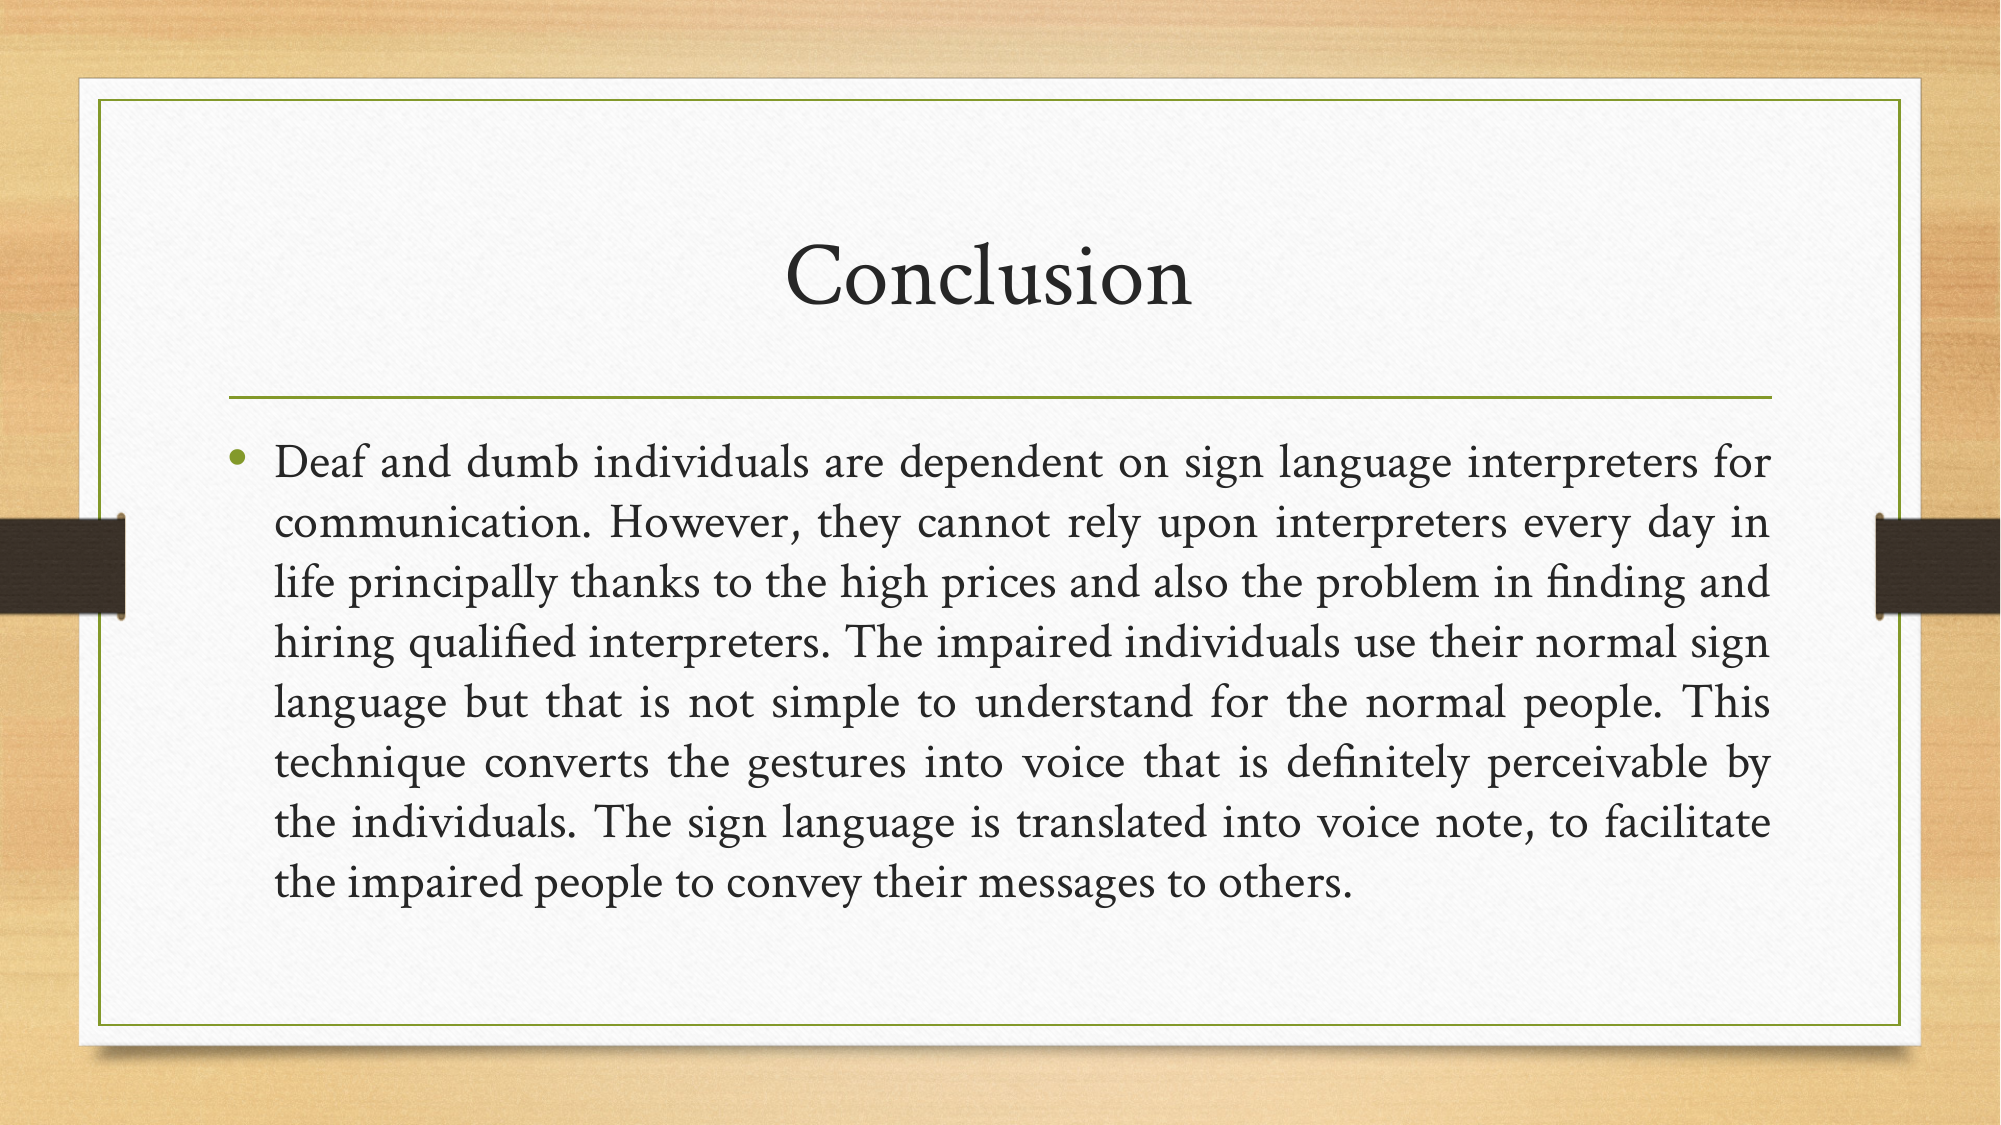

# Conclusion
Deaf and dumb individuals are dependent on sign language interpreters for communication. However, they cannot rely upon interpreters every day in life principally thanks to the high prices and also the problem in finding and hiring qualified interpreters. The impaired individuals use their normal sign language but that is not simple to understand for the normal people. This technique converts the gestures into voice that is definitely perceivable by the individuals. The sign language is translated into voice note, to facilitate the impaired people to convey their messages to others.